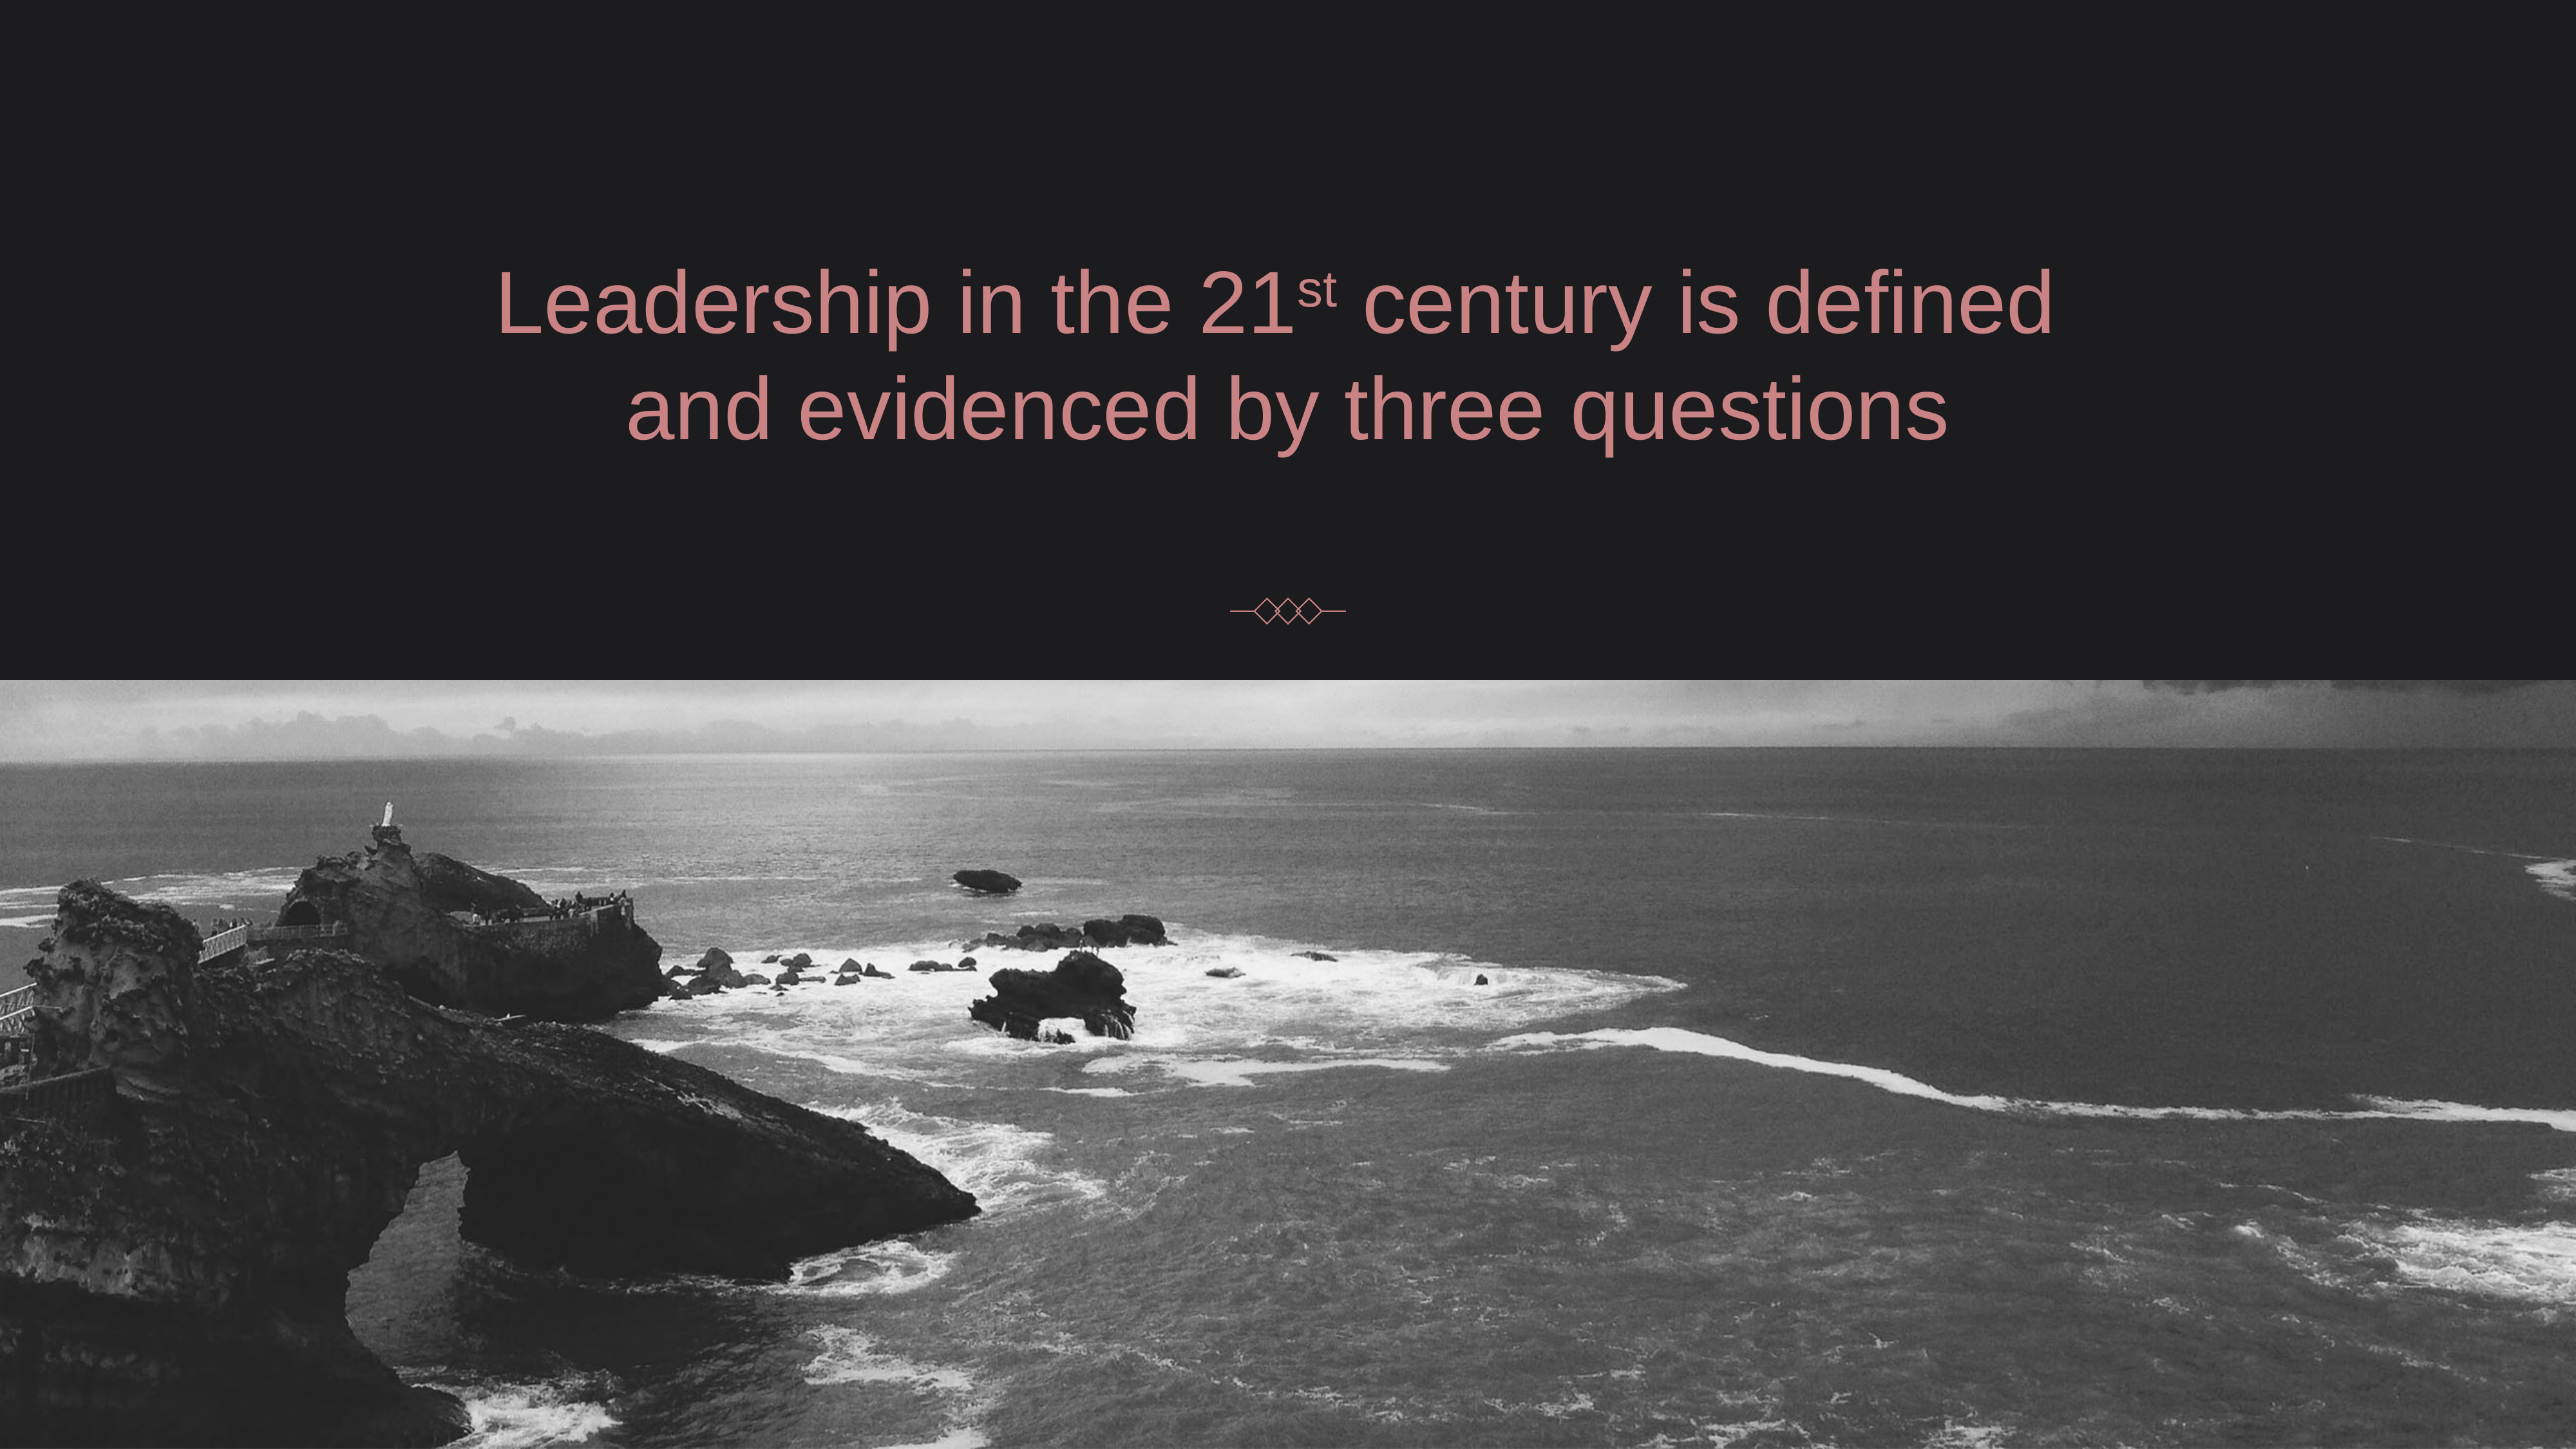

Leadership in the 21st century is defined
and evidenced by three questions